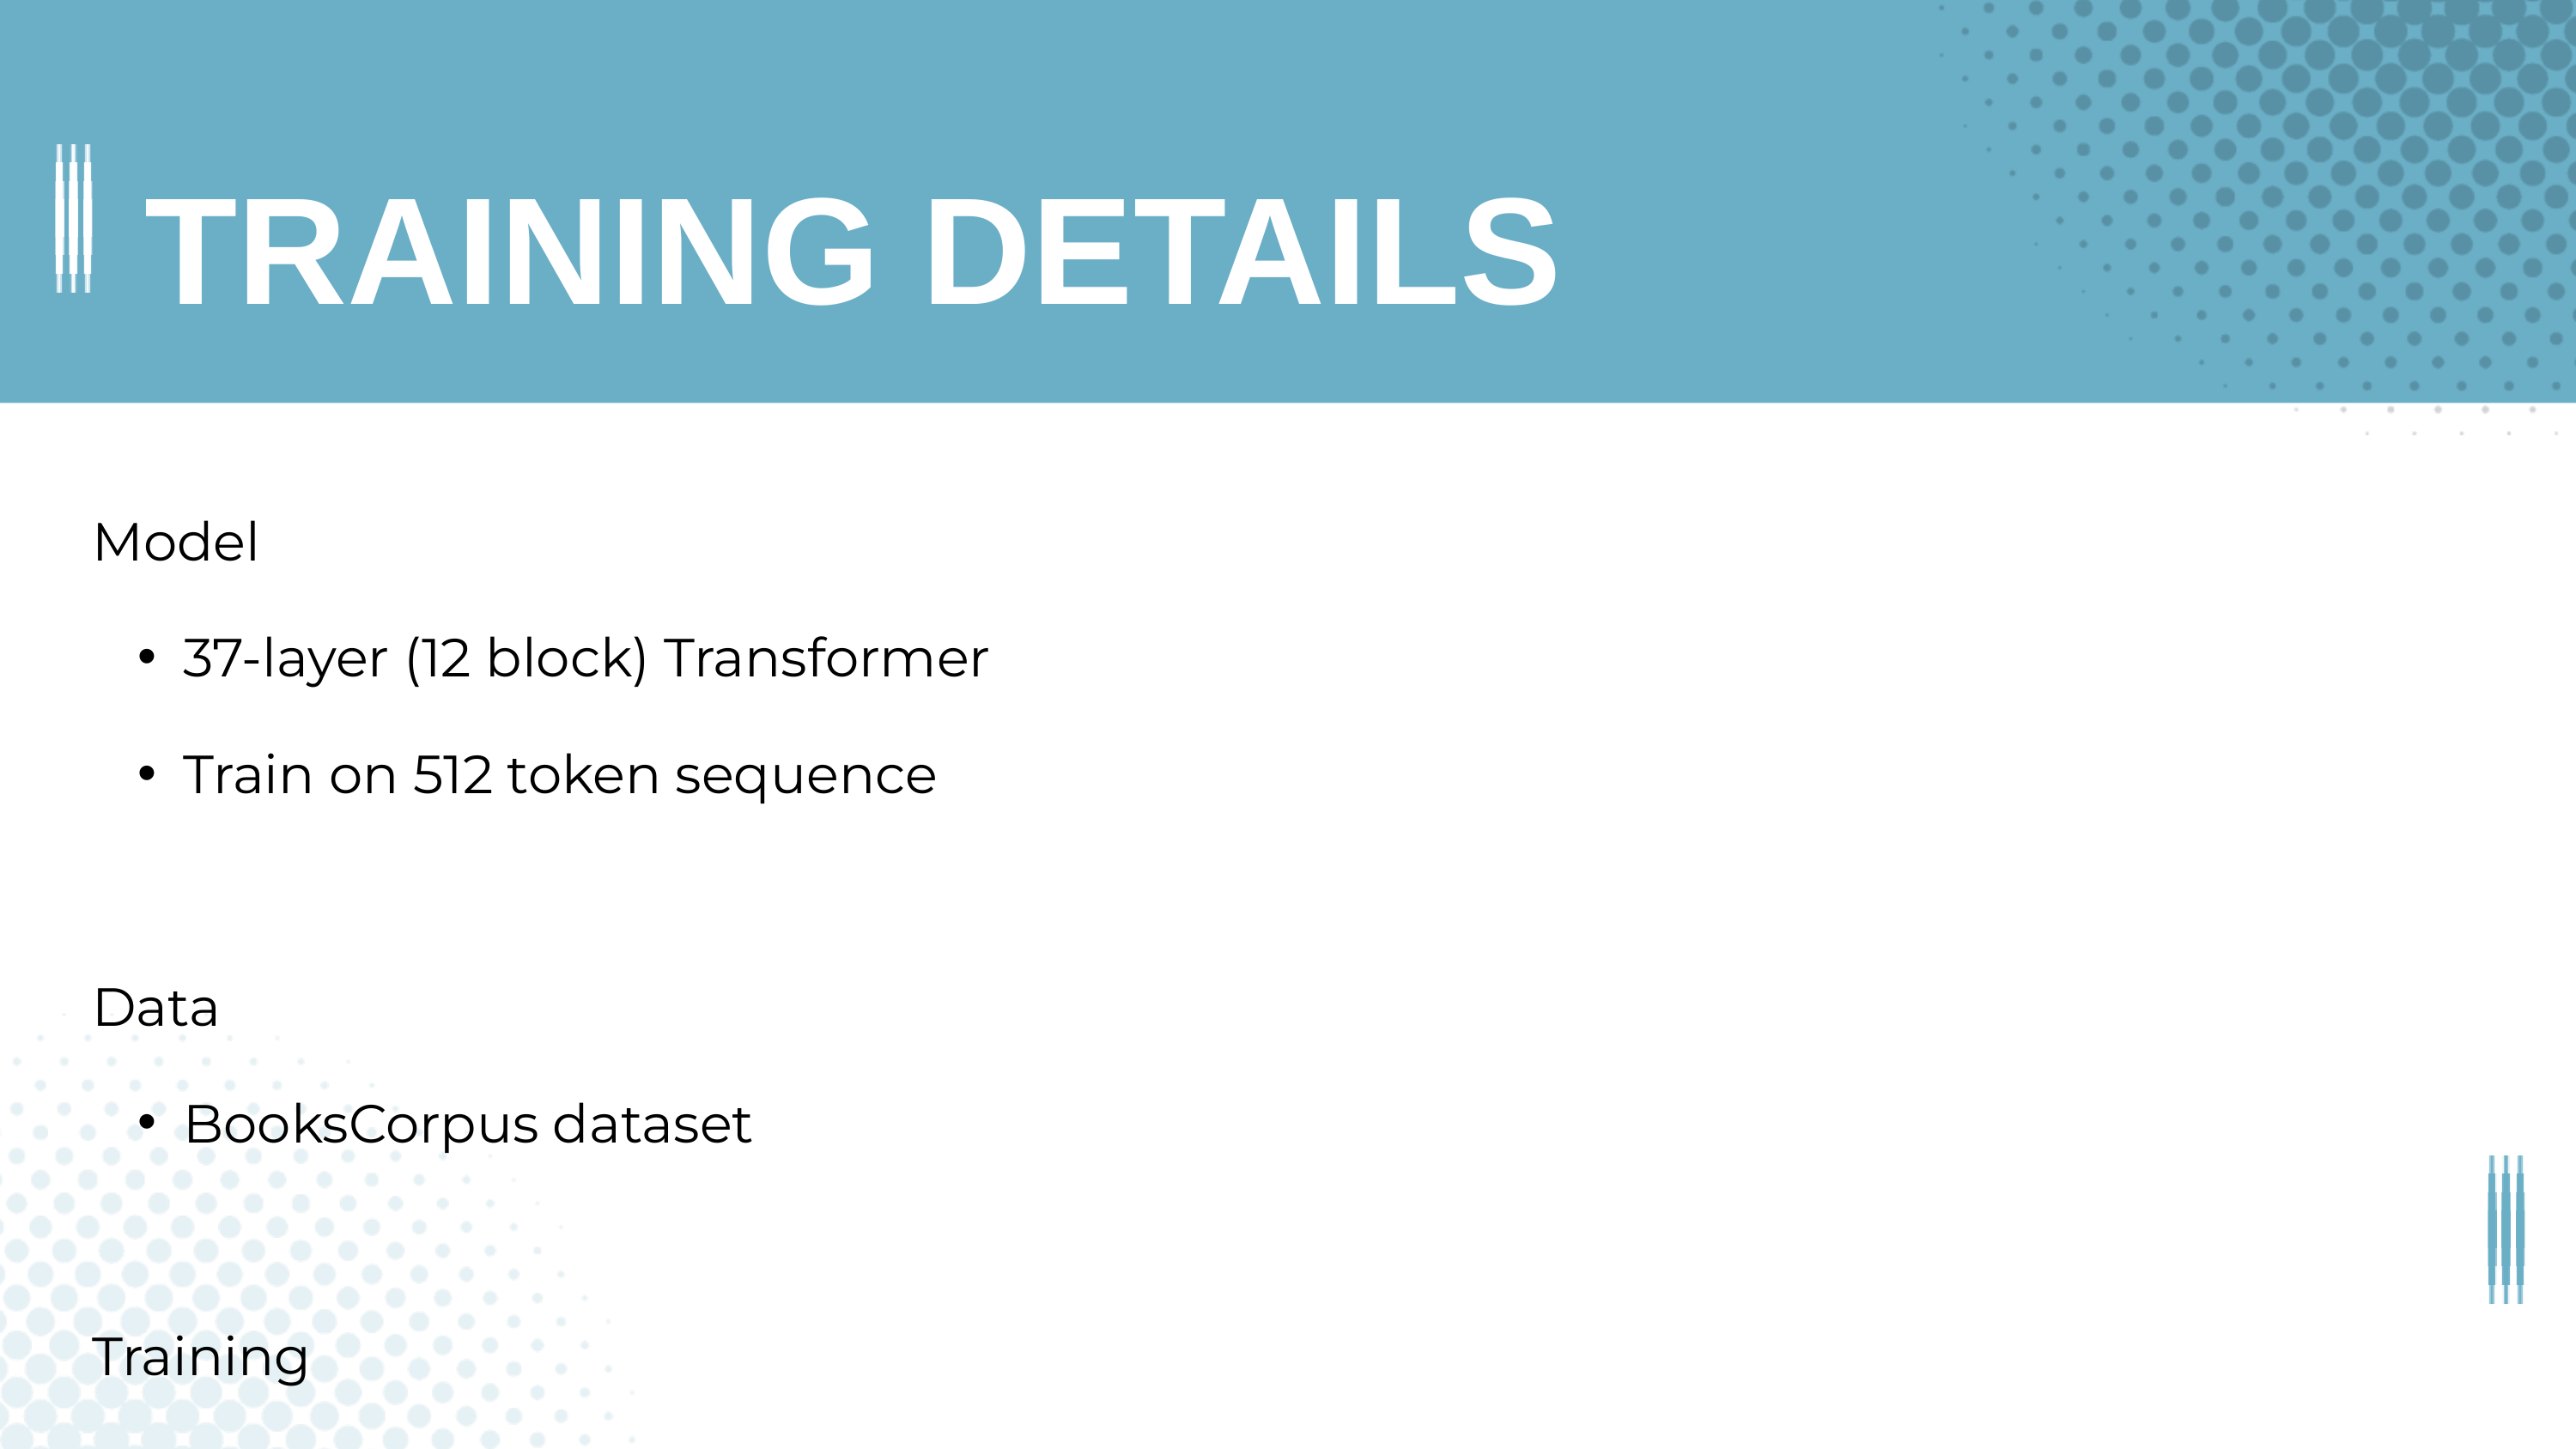

TRAINING DETAILS

Model
37-layer (12 block) Transformer
Train on 512 token sequence

Data
BooksCorpus dataset

Training
One month on 8 P600 GPUs (0.96 petaflop days)